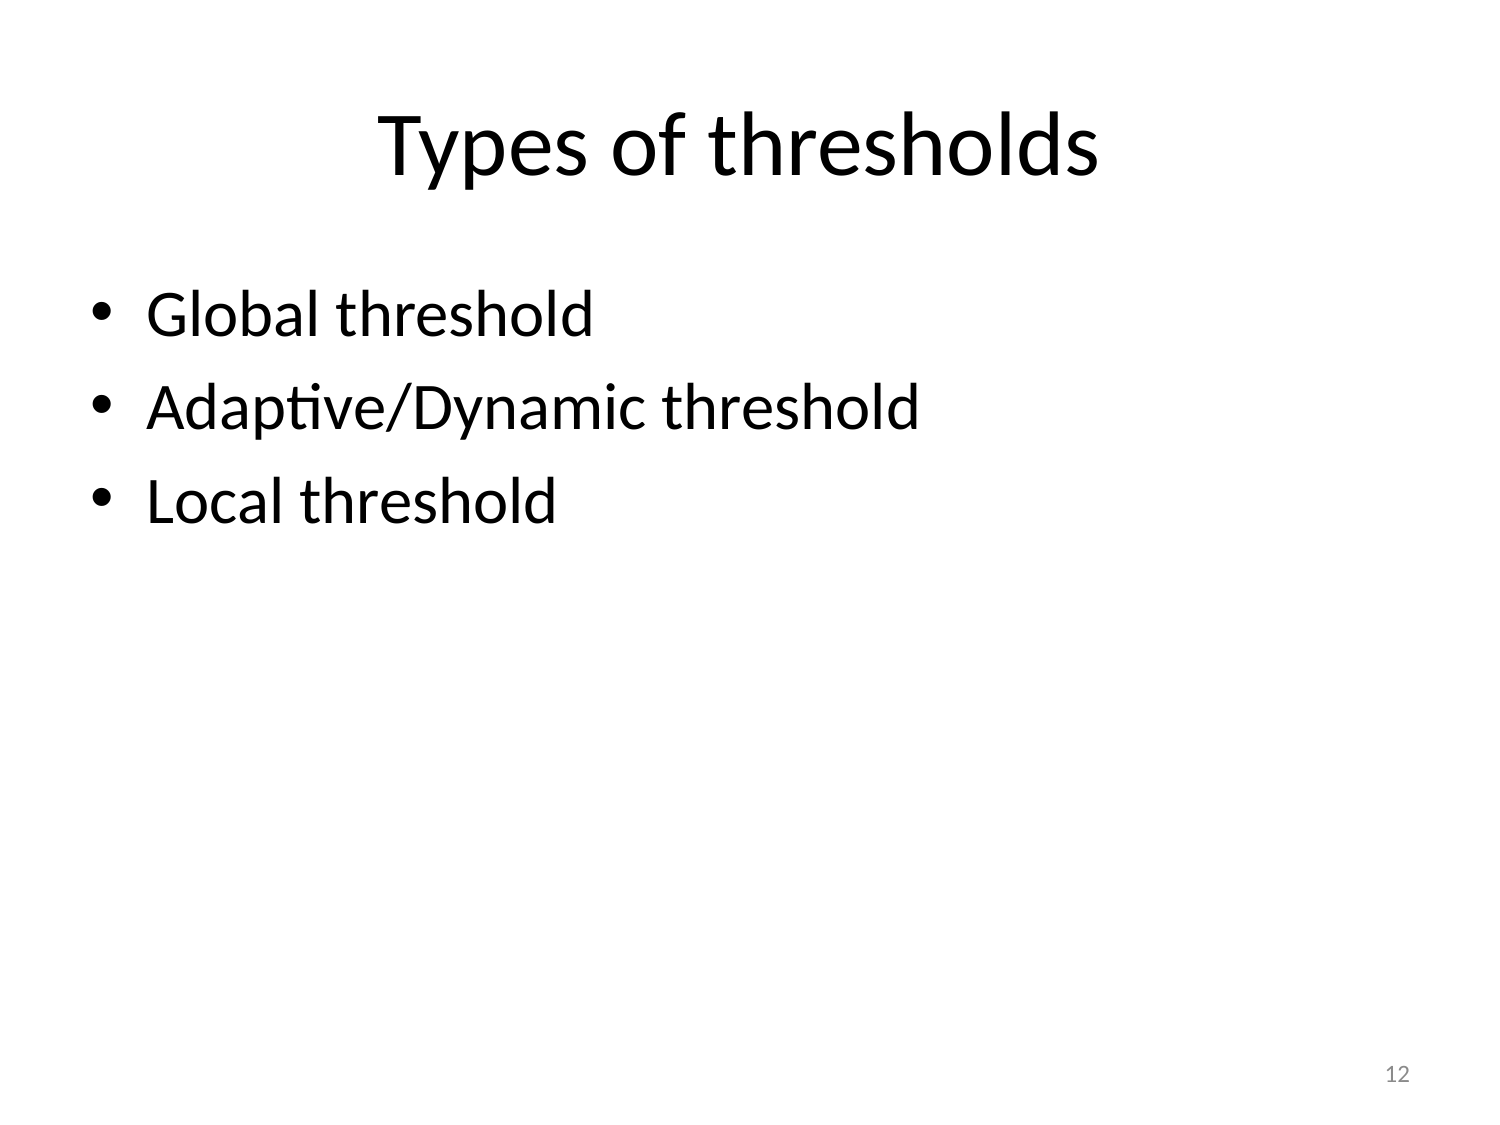

# Types of thresholds
Global threshold
Adaptive/Dynamic threshold
Local threshold

12